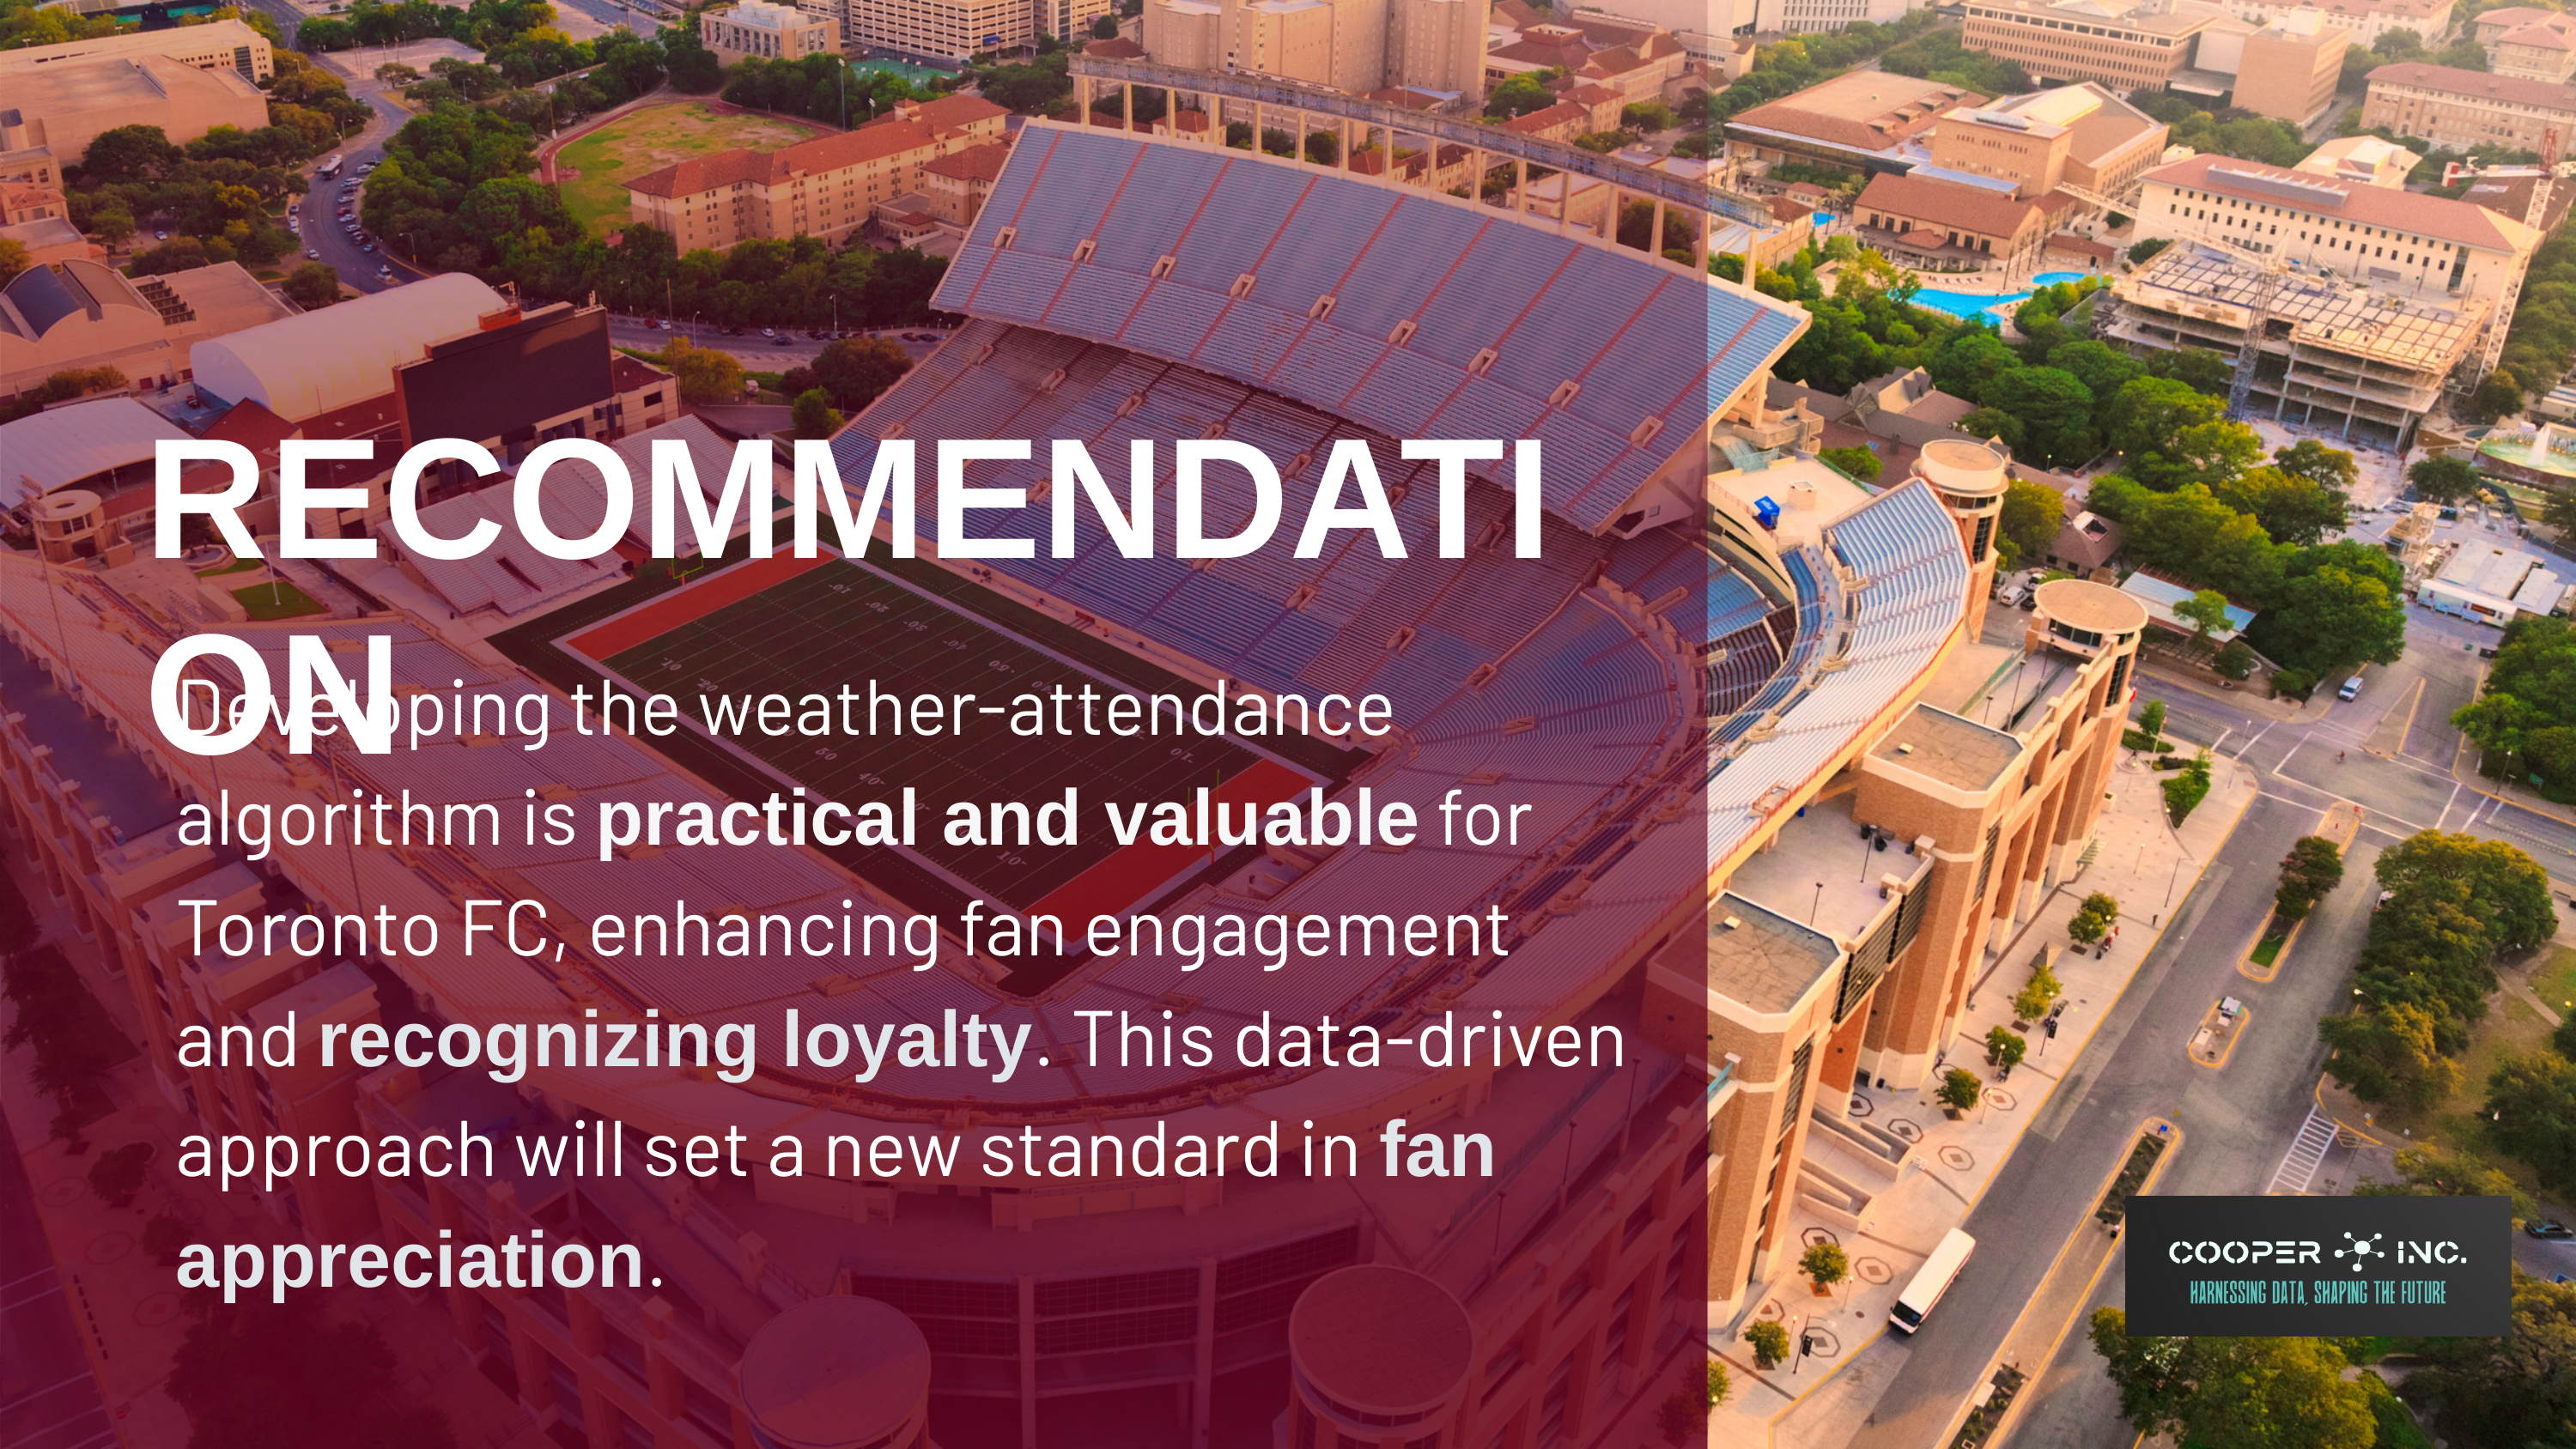

RECOMMENDATION
Developing the weather-attendance algorithm is practical and valuable for Toronto FC, enhancing fan engagement and recognizing loyalty. This data-driven approach will set a new standard in fan appreciation.